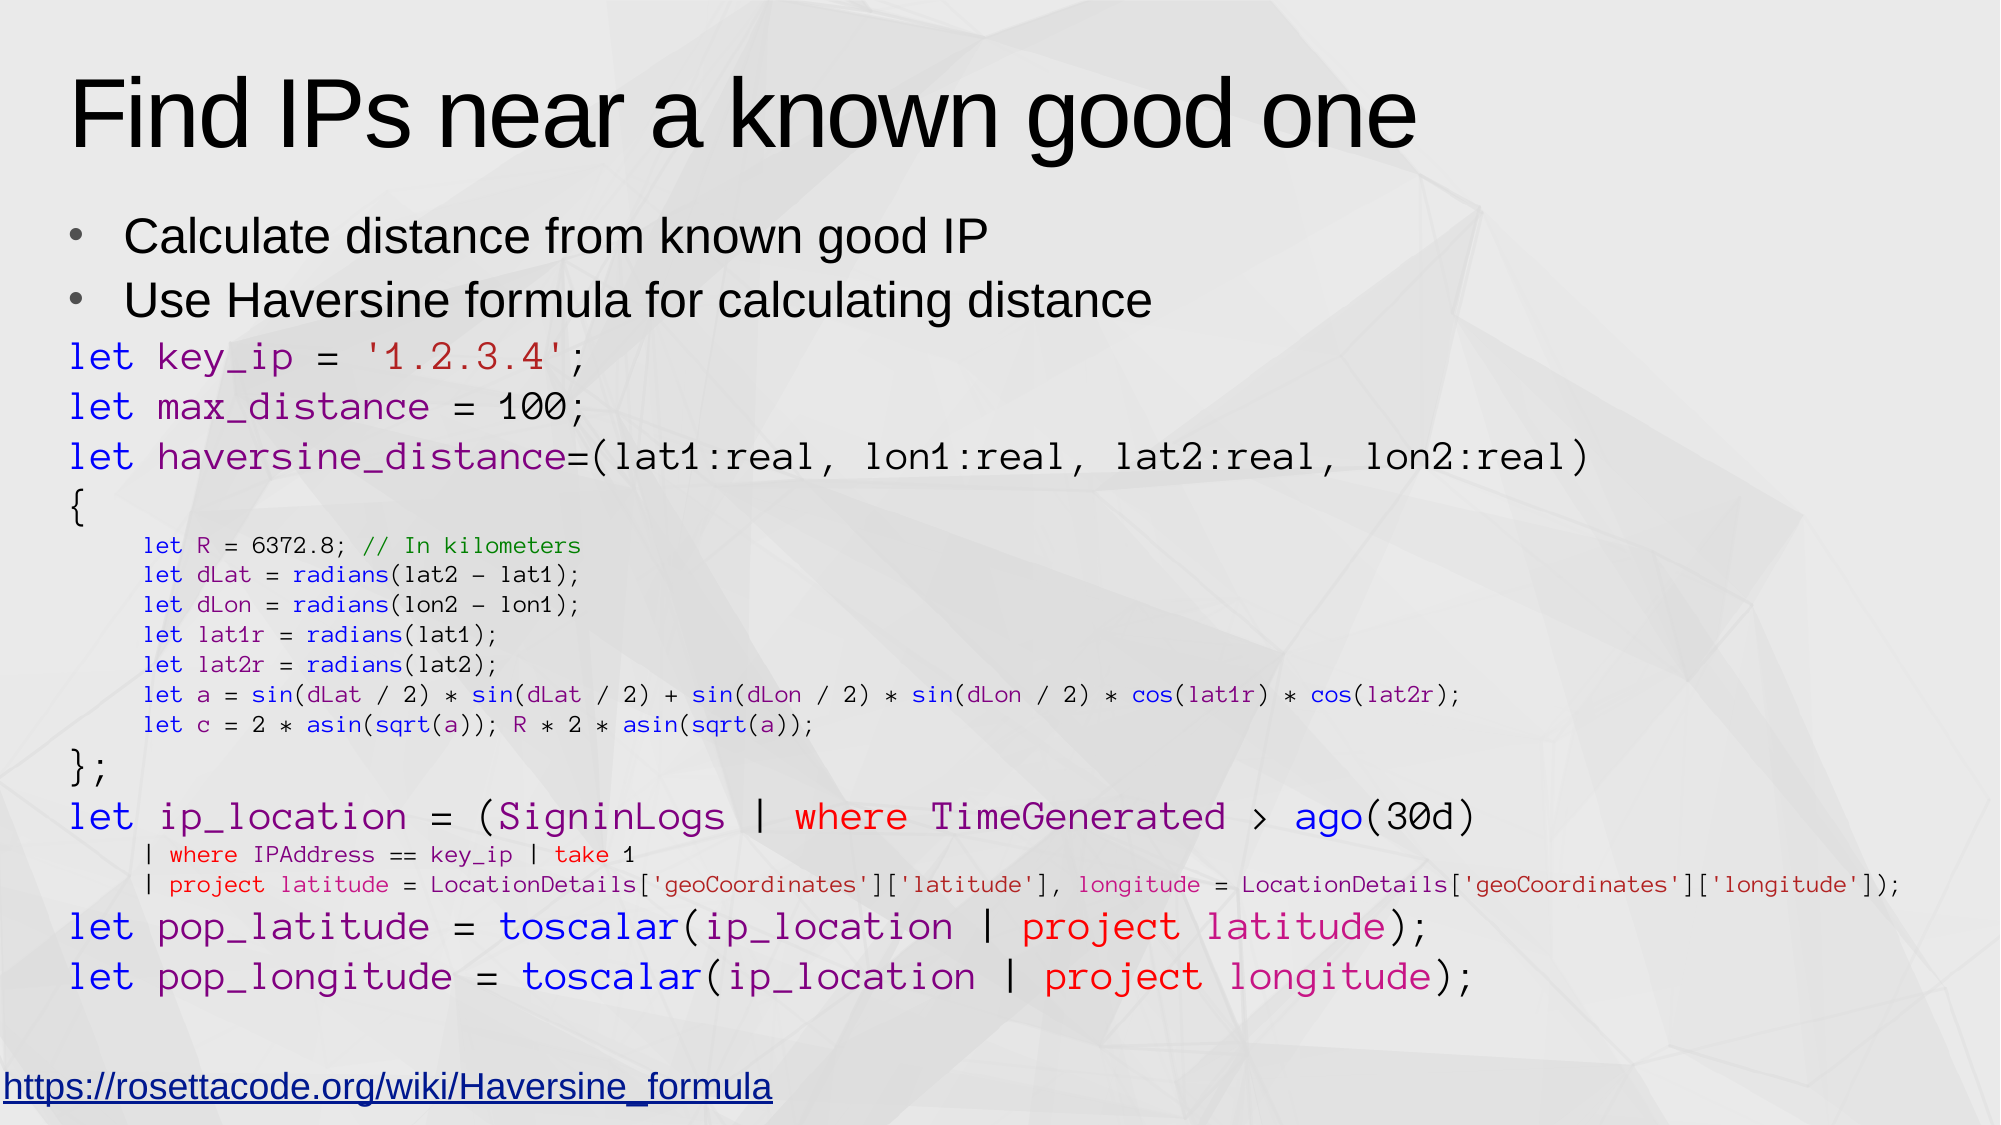

# Find IPs near a known good one
Calculate distance from known good IP
Use Haversine formula for calculating distance
let key_ip = '1.2.3.4';
let max_distance = 100;
let haversine_distance=(lat1:real, lon1:real, lat2:real, lon2:real)
{
let R = 6372.8; // In kilometers
let dLat = radians(lat2 - lat1);
let dLon = radians(lon2 - lon1);
let lat1r = radians(lat1);
let lat2r = radians(lat2);
let a = sin(dLat / 2) * sin(dLat / 2) + sin(dLon / 2) * sin(dLon / 2) * cos(lat1r) * cos(lat2r);
let c = 2 * asin(sqrt(a)); R * 2 * asin(sqrt(a));
};
let ip_location = (SigninLogs | where TimeGenerated > ago(30d)
| where IPAddress == key_ip | take 1
| project latitude = LocationDetails['geoCoordinates']['latitude'], longitude = LocationDetails['geoCoordinates']['longitude']);
let pop_latitude = toscalar(ip_location | project latitude);
let pop_longitude = toscalar(ip_location | project longitude);

https://rosettacode.org/wiki/Haversine_formula